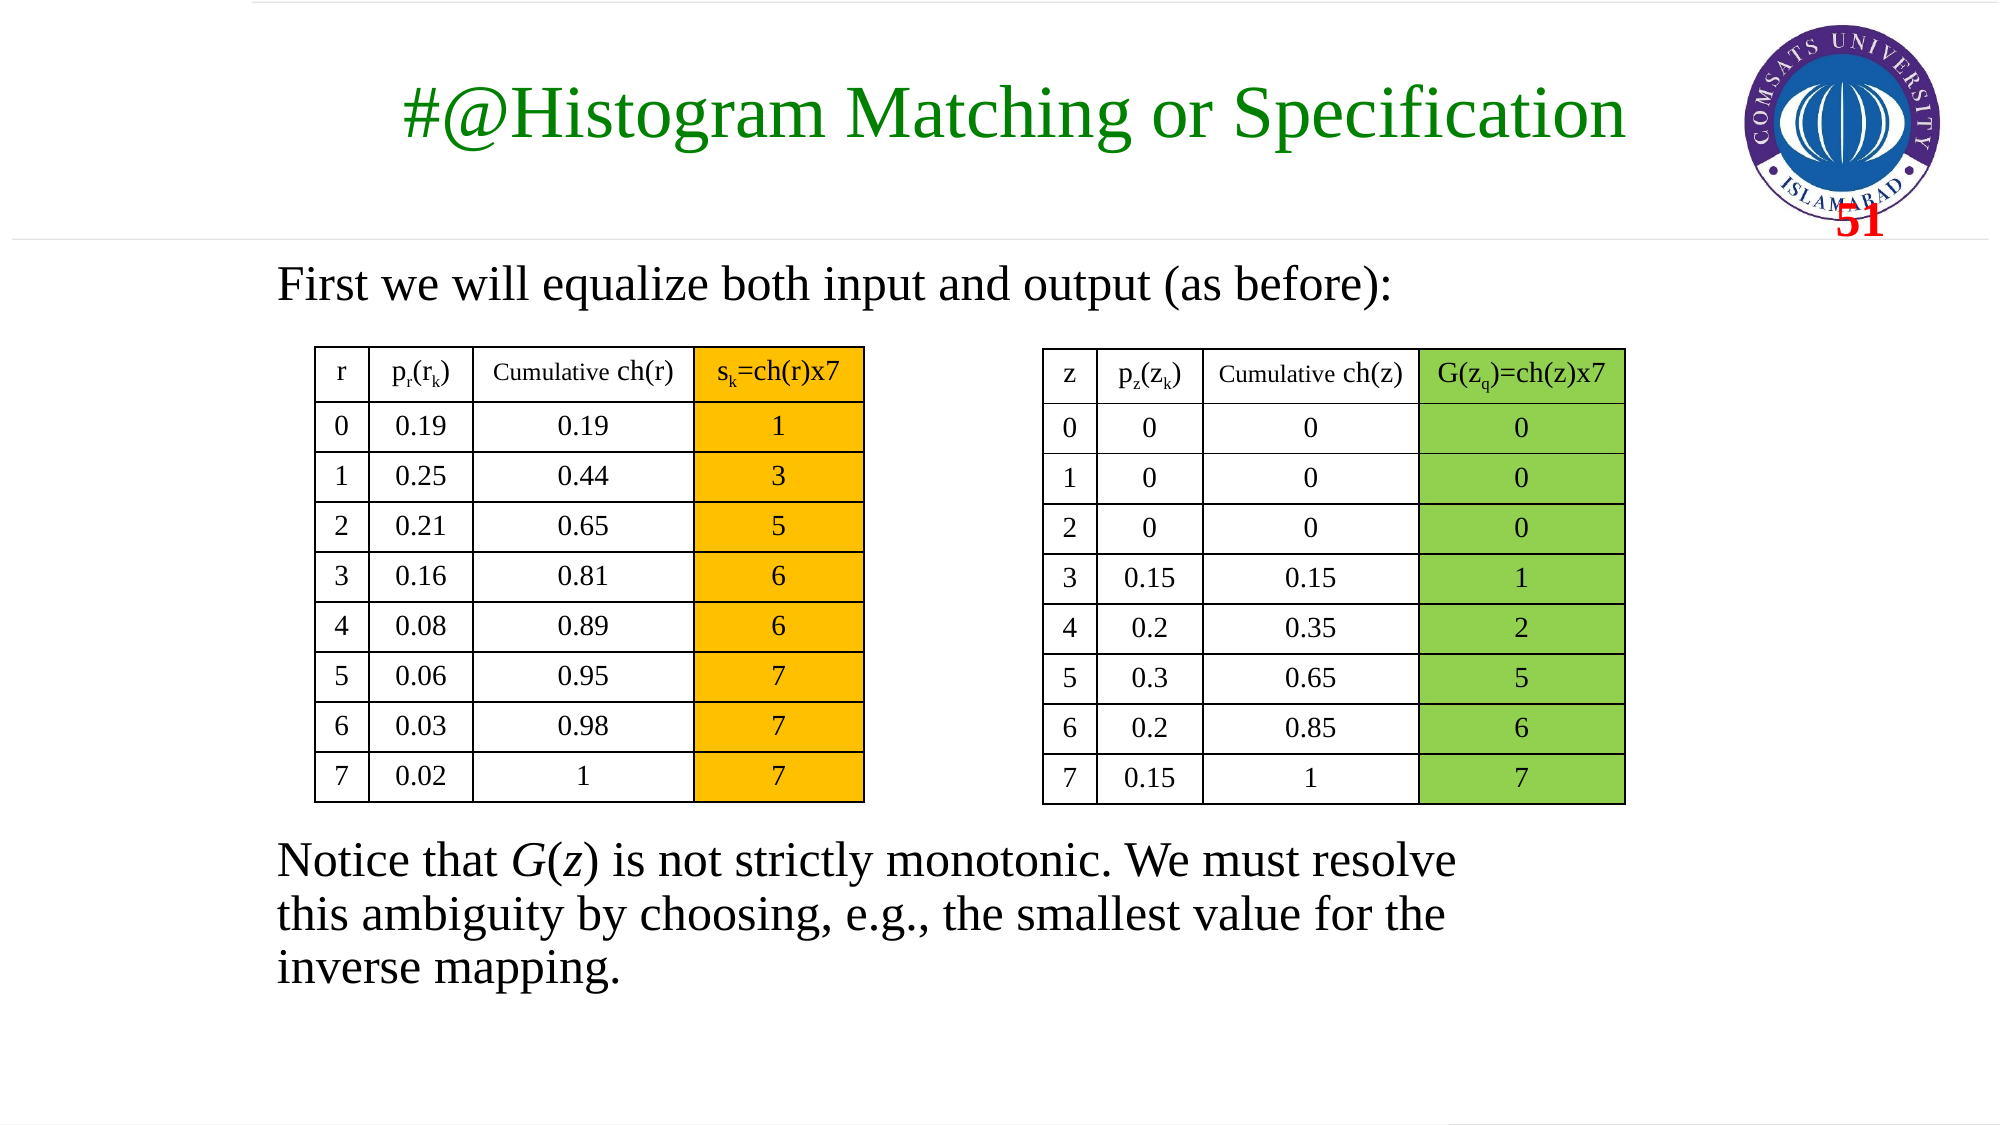

#@Histogram Matching or Specification
First we will equalize both input and output (as before):

Notice that G(z) is not strictly monotonic. We must resolve this ambiguity by choosing, e.g., the smallest value for the inverse mapping.

| r | pr(rk) | Cumulative ch(r) | sk=ch(r)x7 |
| --- | --- | --- | --- |
| 0 | 0.19 | 0.19 | 1 |
| 1 | 0.25 | 0.44 | 3 |
| 2 | 0.21 | 0.65 | 5 |
| 3 | 0.16 | 0.81 | 6 |
| 4 | 0.08 | 0.89 | 6 |
| 5 | 0.06 | 0.95 | 7 |
| 6 | 0.03 | 0.98 | 7 |
| 7 | 0.02 | 1 | 7 |
| z | pz(zk) | Cumulative ch(z) | G(zq)=ch(z)x7 |
| --- | --- | --- | --- |
| 0 | 0 | 0 | 0 |
| 1 | 0 | 0 | 0 |
| 2 | 0 | 0 | 0 |
| 3 | 0.15 | 0.15 | 1 |
| 4 | 0.2 | 0.35 | 2 |
| 5 | 0.3 | 0.65 | 5 |
| 6 | 0.2 | 0.85 | 6 |
| 7 | 0.15 | 1 | 7 |